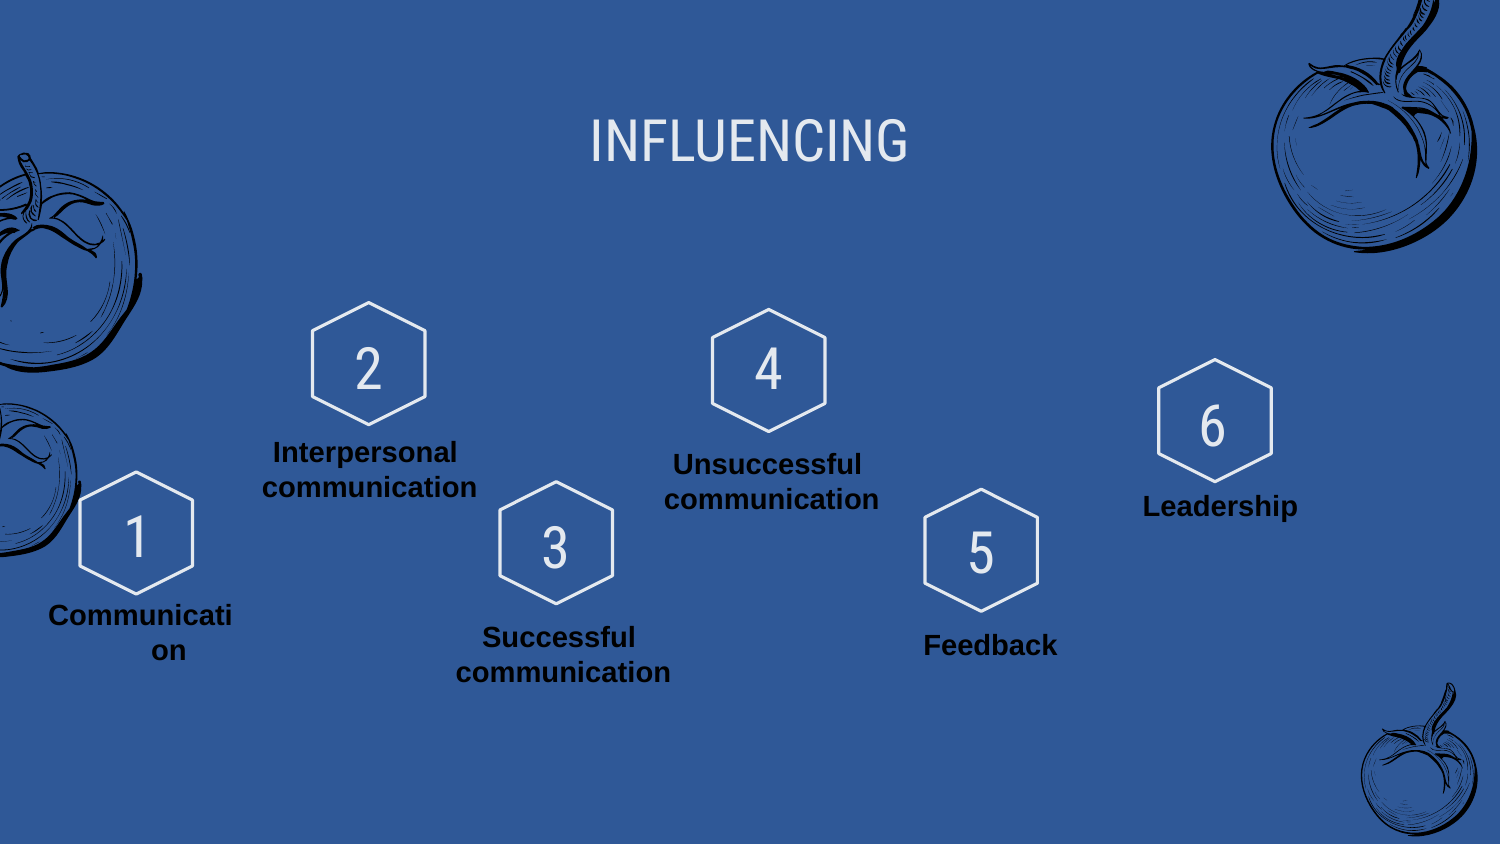

# INFLUENCING
2
4

6
Interpersonal
 communication
Unsuccessful
communication
Leadership

3

1
5
Communication
Successful
 communication
Feedback